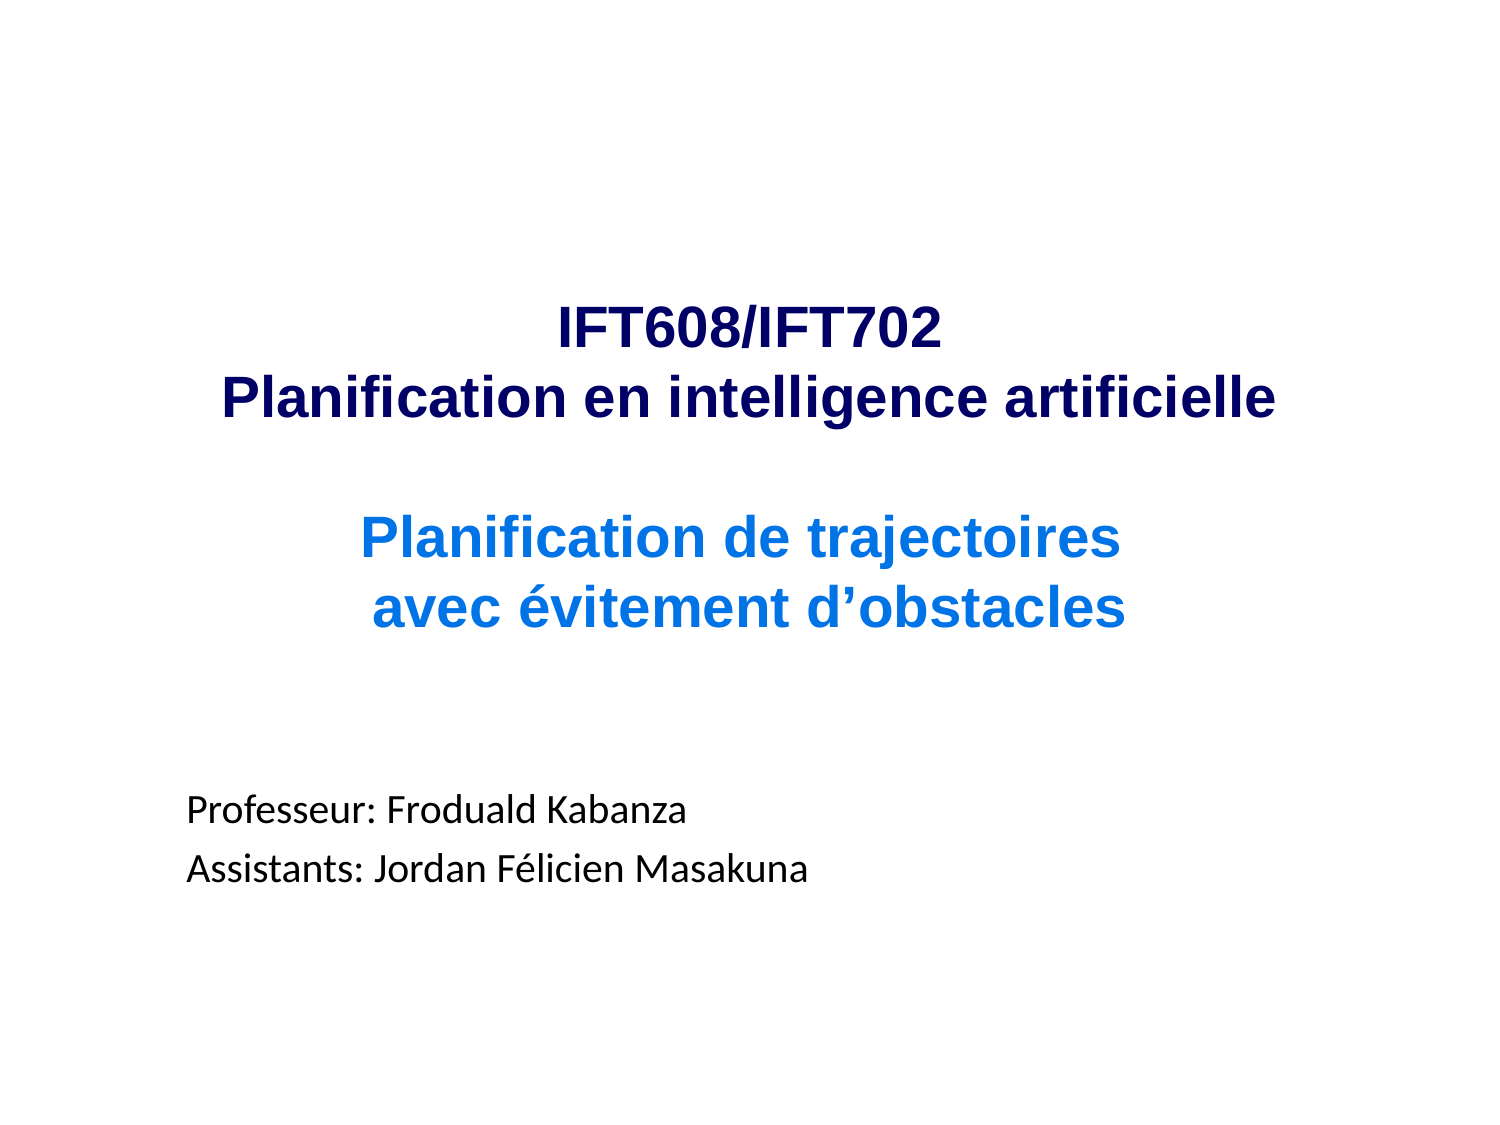

# IFT608/IFT702 Planification en intelligence artificielle Planification de trajectoires avec évitement d’obstacles
Professeur: Froduald Kabanza
Assistants: Jordan Félicien Masakuna